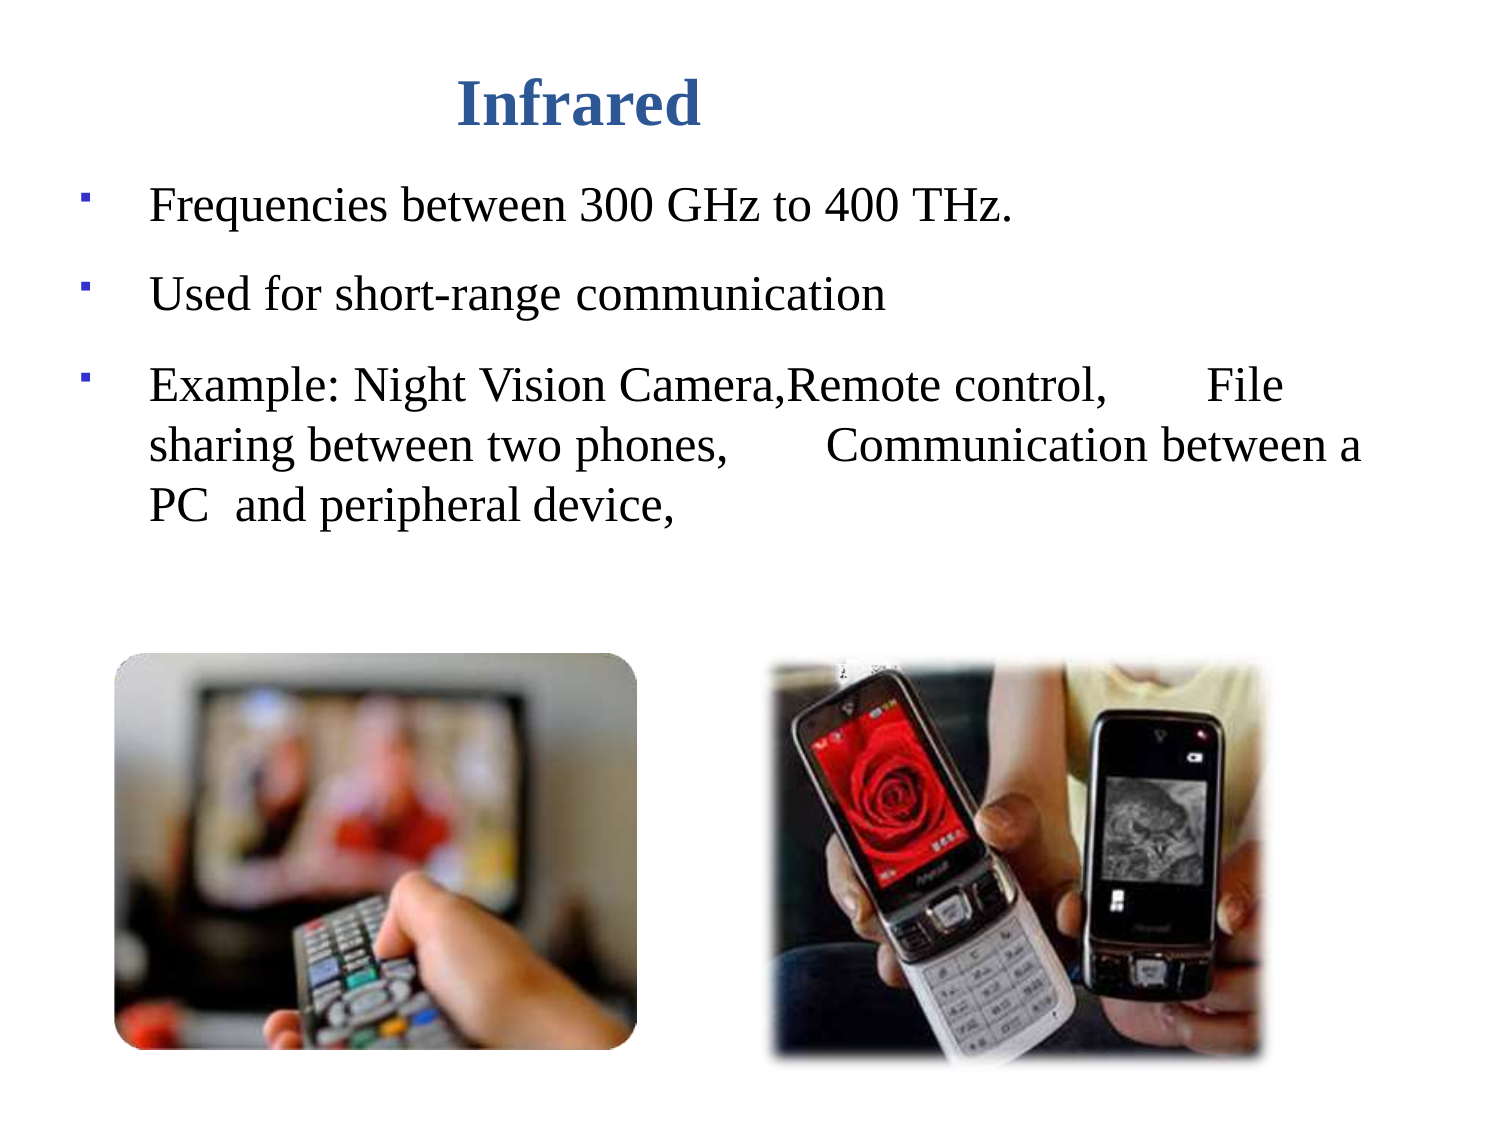

# Infrared
Frequencies between 300 GHz to 400 THz.
Used for short-range communication
Example: Night Vision Camera,Remote control,	File  sharing between two phones,	Communication between a PC  and peripheral	device,